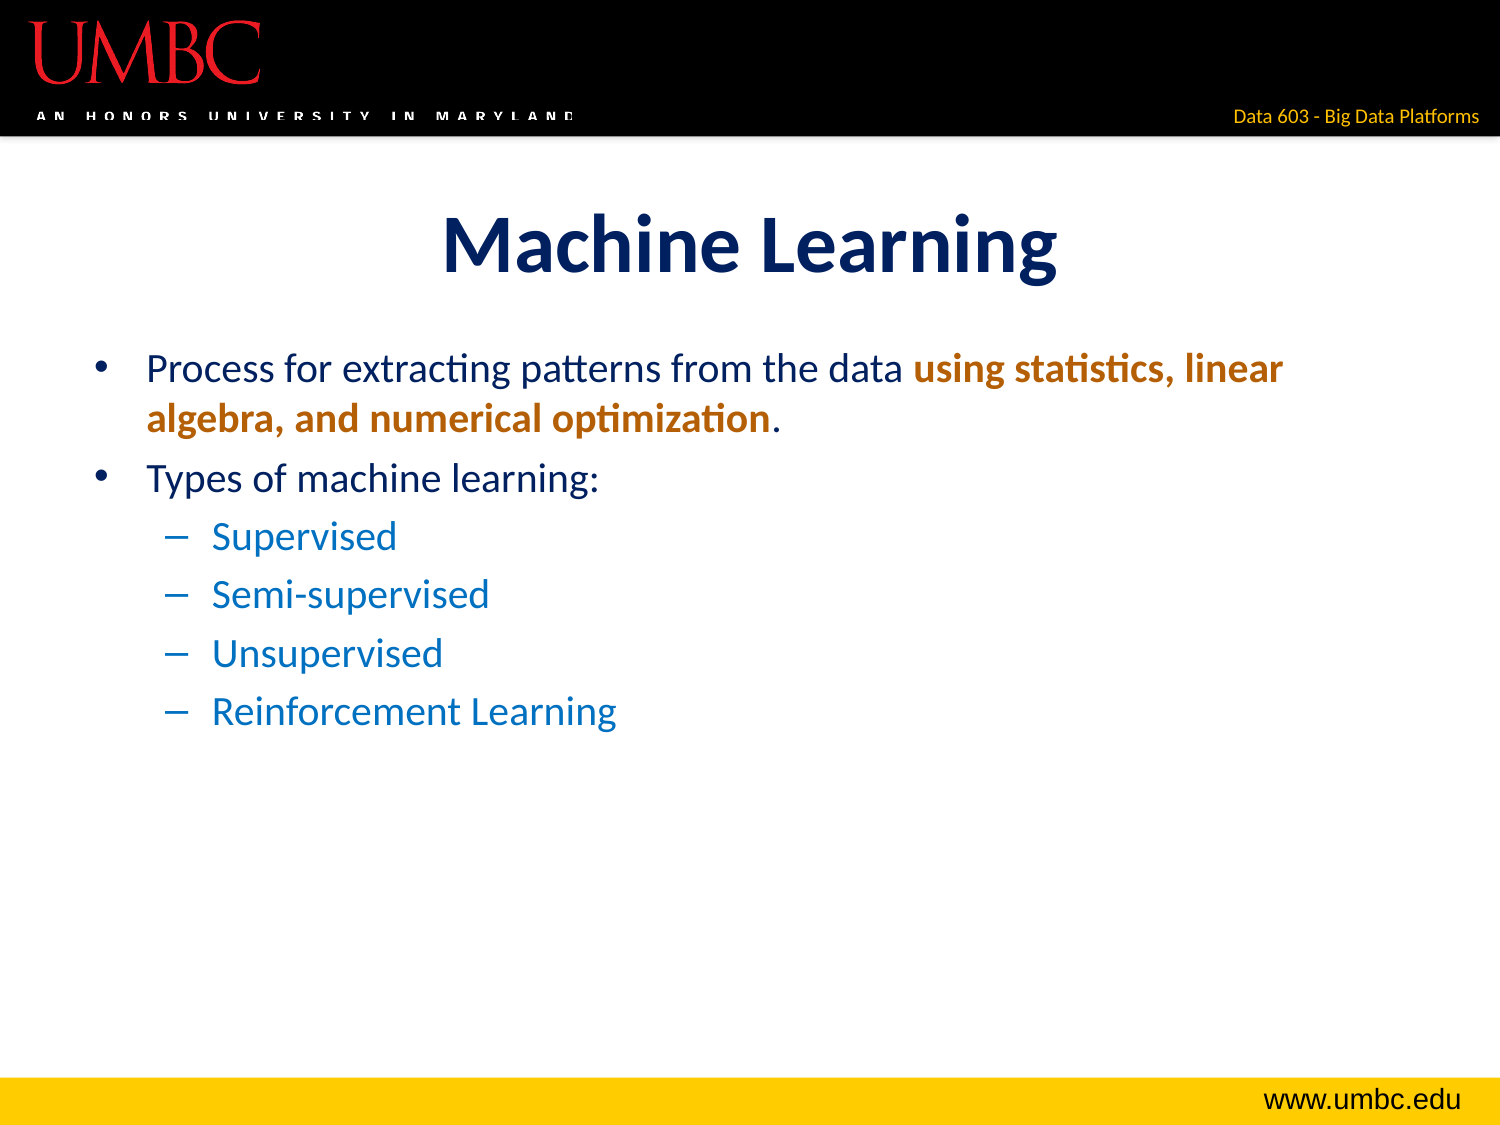

# Machine Learning
Process for extracting patterns from the data using statistics, linear algebra, and numerical optimization.
Types of machine learning:
Supervised
Semi-supervised
Unsupervised
Reinforcement Learning